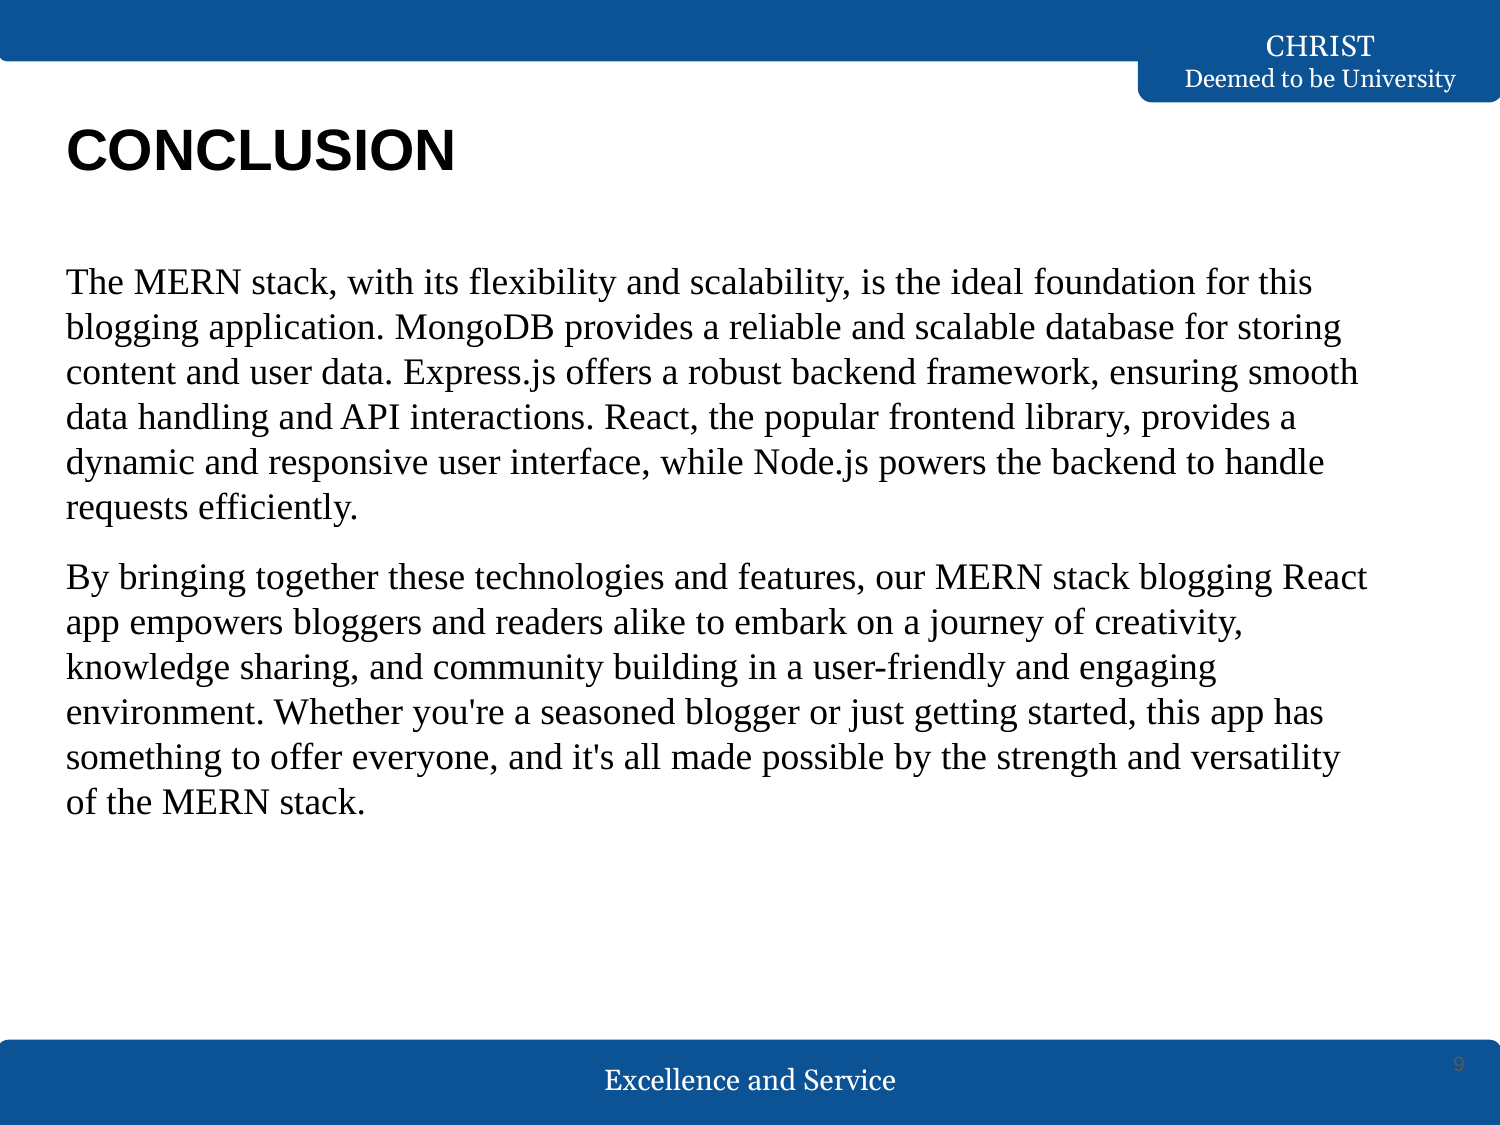

# CONCLUSION
The MERN stack, with its flexibility and scalability, is the ideal foundation for this blogging application. MongoDB provides a reliable and scalable database for storing content and user data. Express.js offers a robust backend framework, ensuring smooth data handling and API interactions. React, the popular frontend library, provides a dynamic and responsive user interface, while Node.js powers the backend to handle requests efficiently.
By bringing together these technologies and features, our MERN stack blogging React app empowers bloggers and readers alike to embark on a journey of creativity, knowledge sharing, and community building in a user-friendly and engaging environment. Whether you're a seasoned blogger or just getting started, this app has something to offer everyone, and it's all made possible by the strength and versatility of the MERN stack.
9